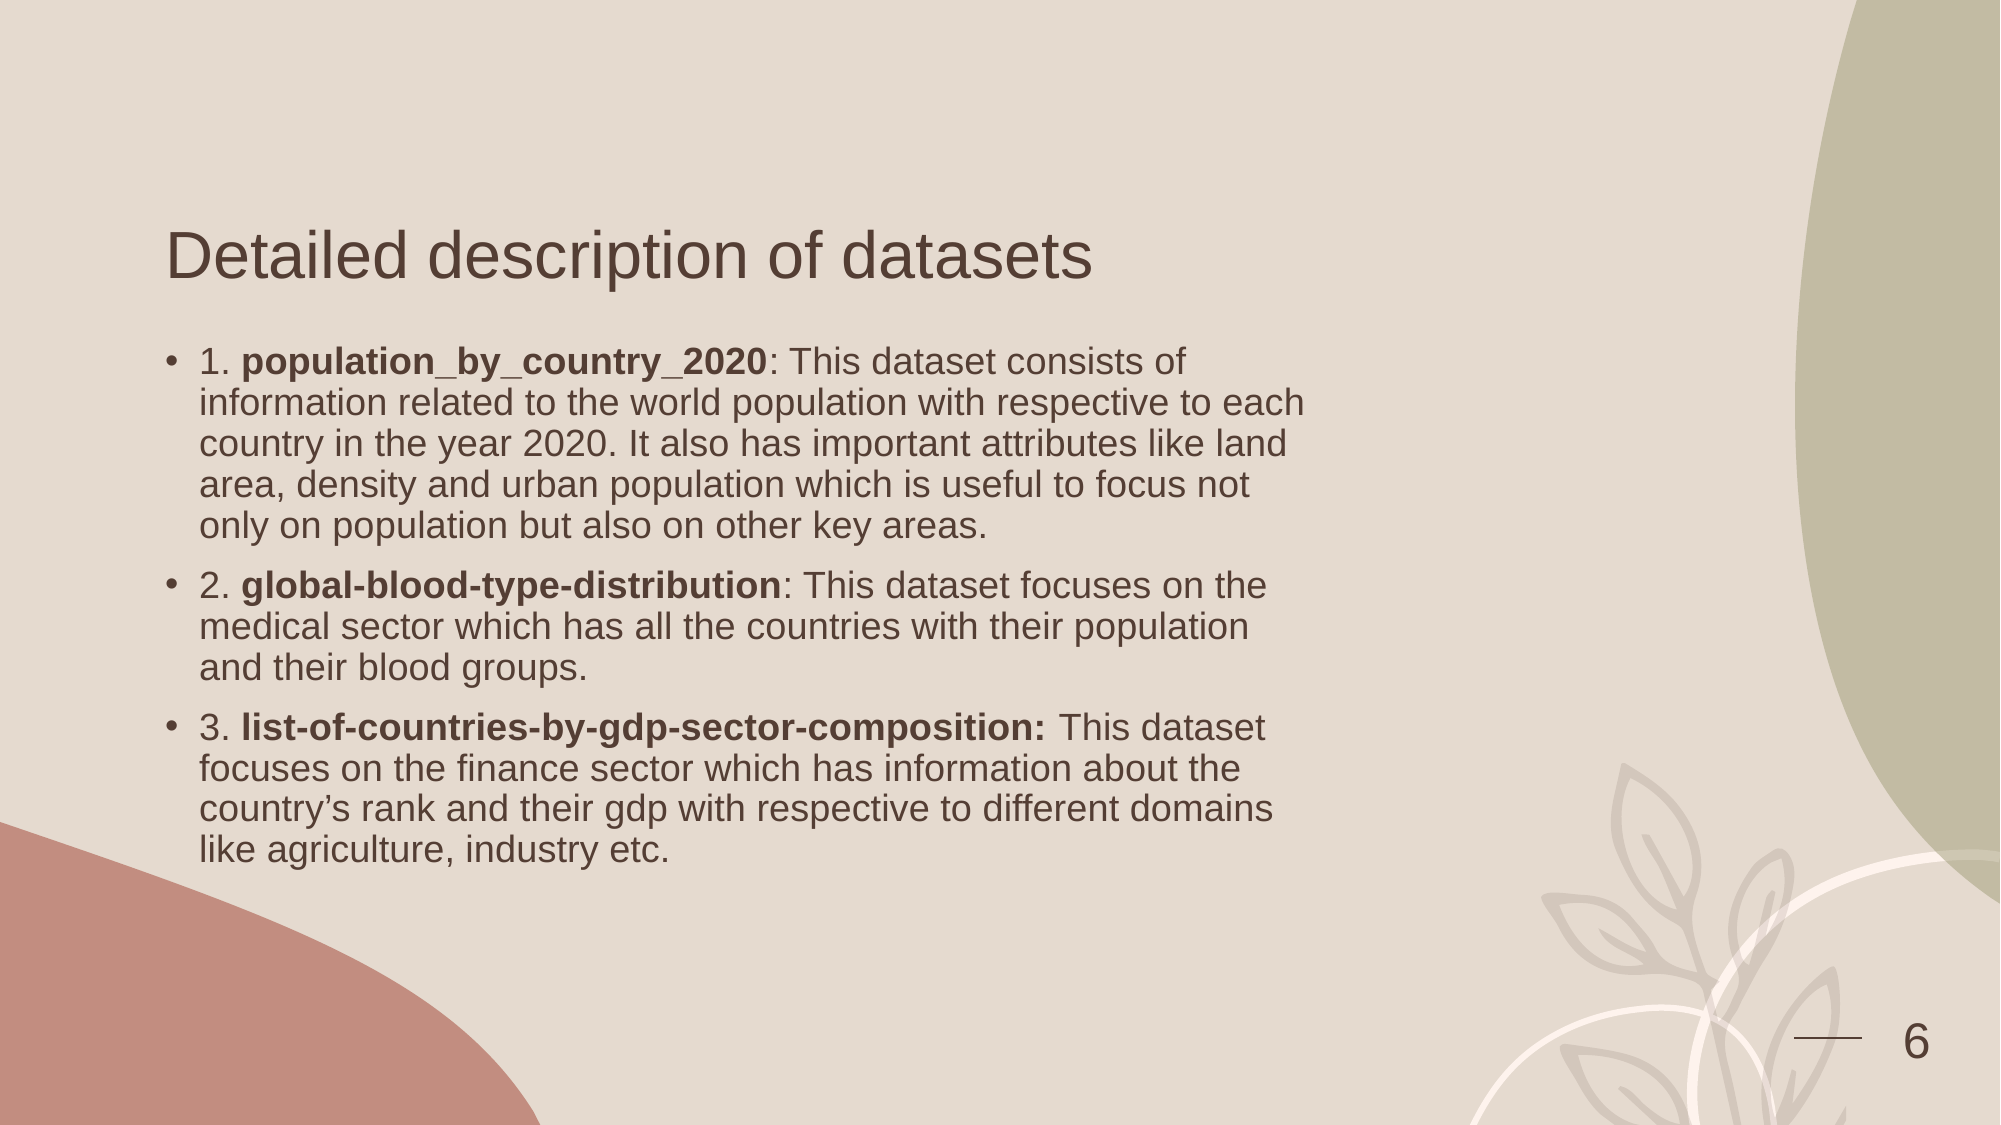

# Detailed description of datasets
1. population_by_country_2020: This dataset consists of information related to the world population with respective to each country in the year 2020. It also has important attributes like land area, density and urban population which is useful to focus not only on population but also on other key areas.
2. global-blood-type-distribution: This dataset focuses on the medical sector which has all the countries with their population and their blood groups.
3. list-of-countries-by-gdp-sector-composition: This dataset focuses on the finance sector which has information about the country’s rank and their gdp with respective to different domains like agriculture, industry etc.
6